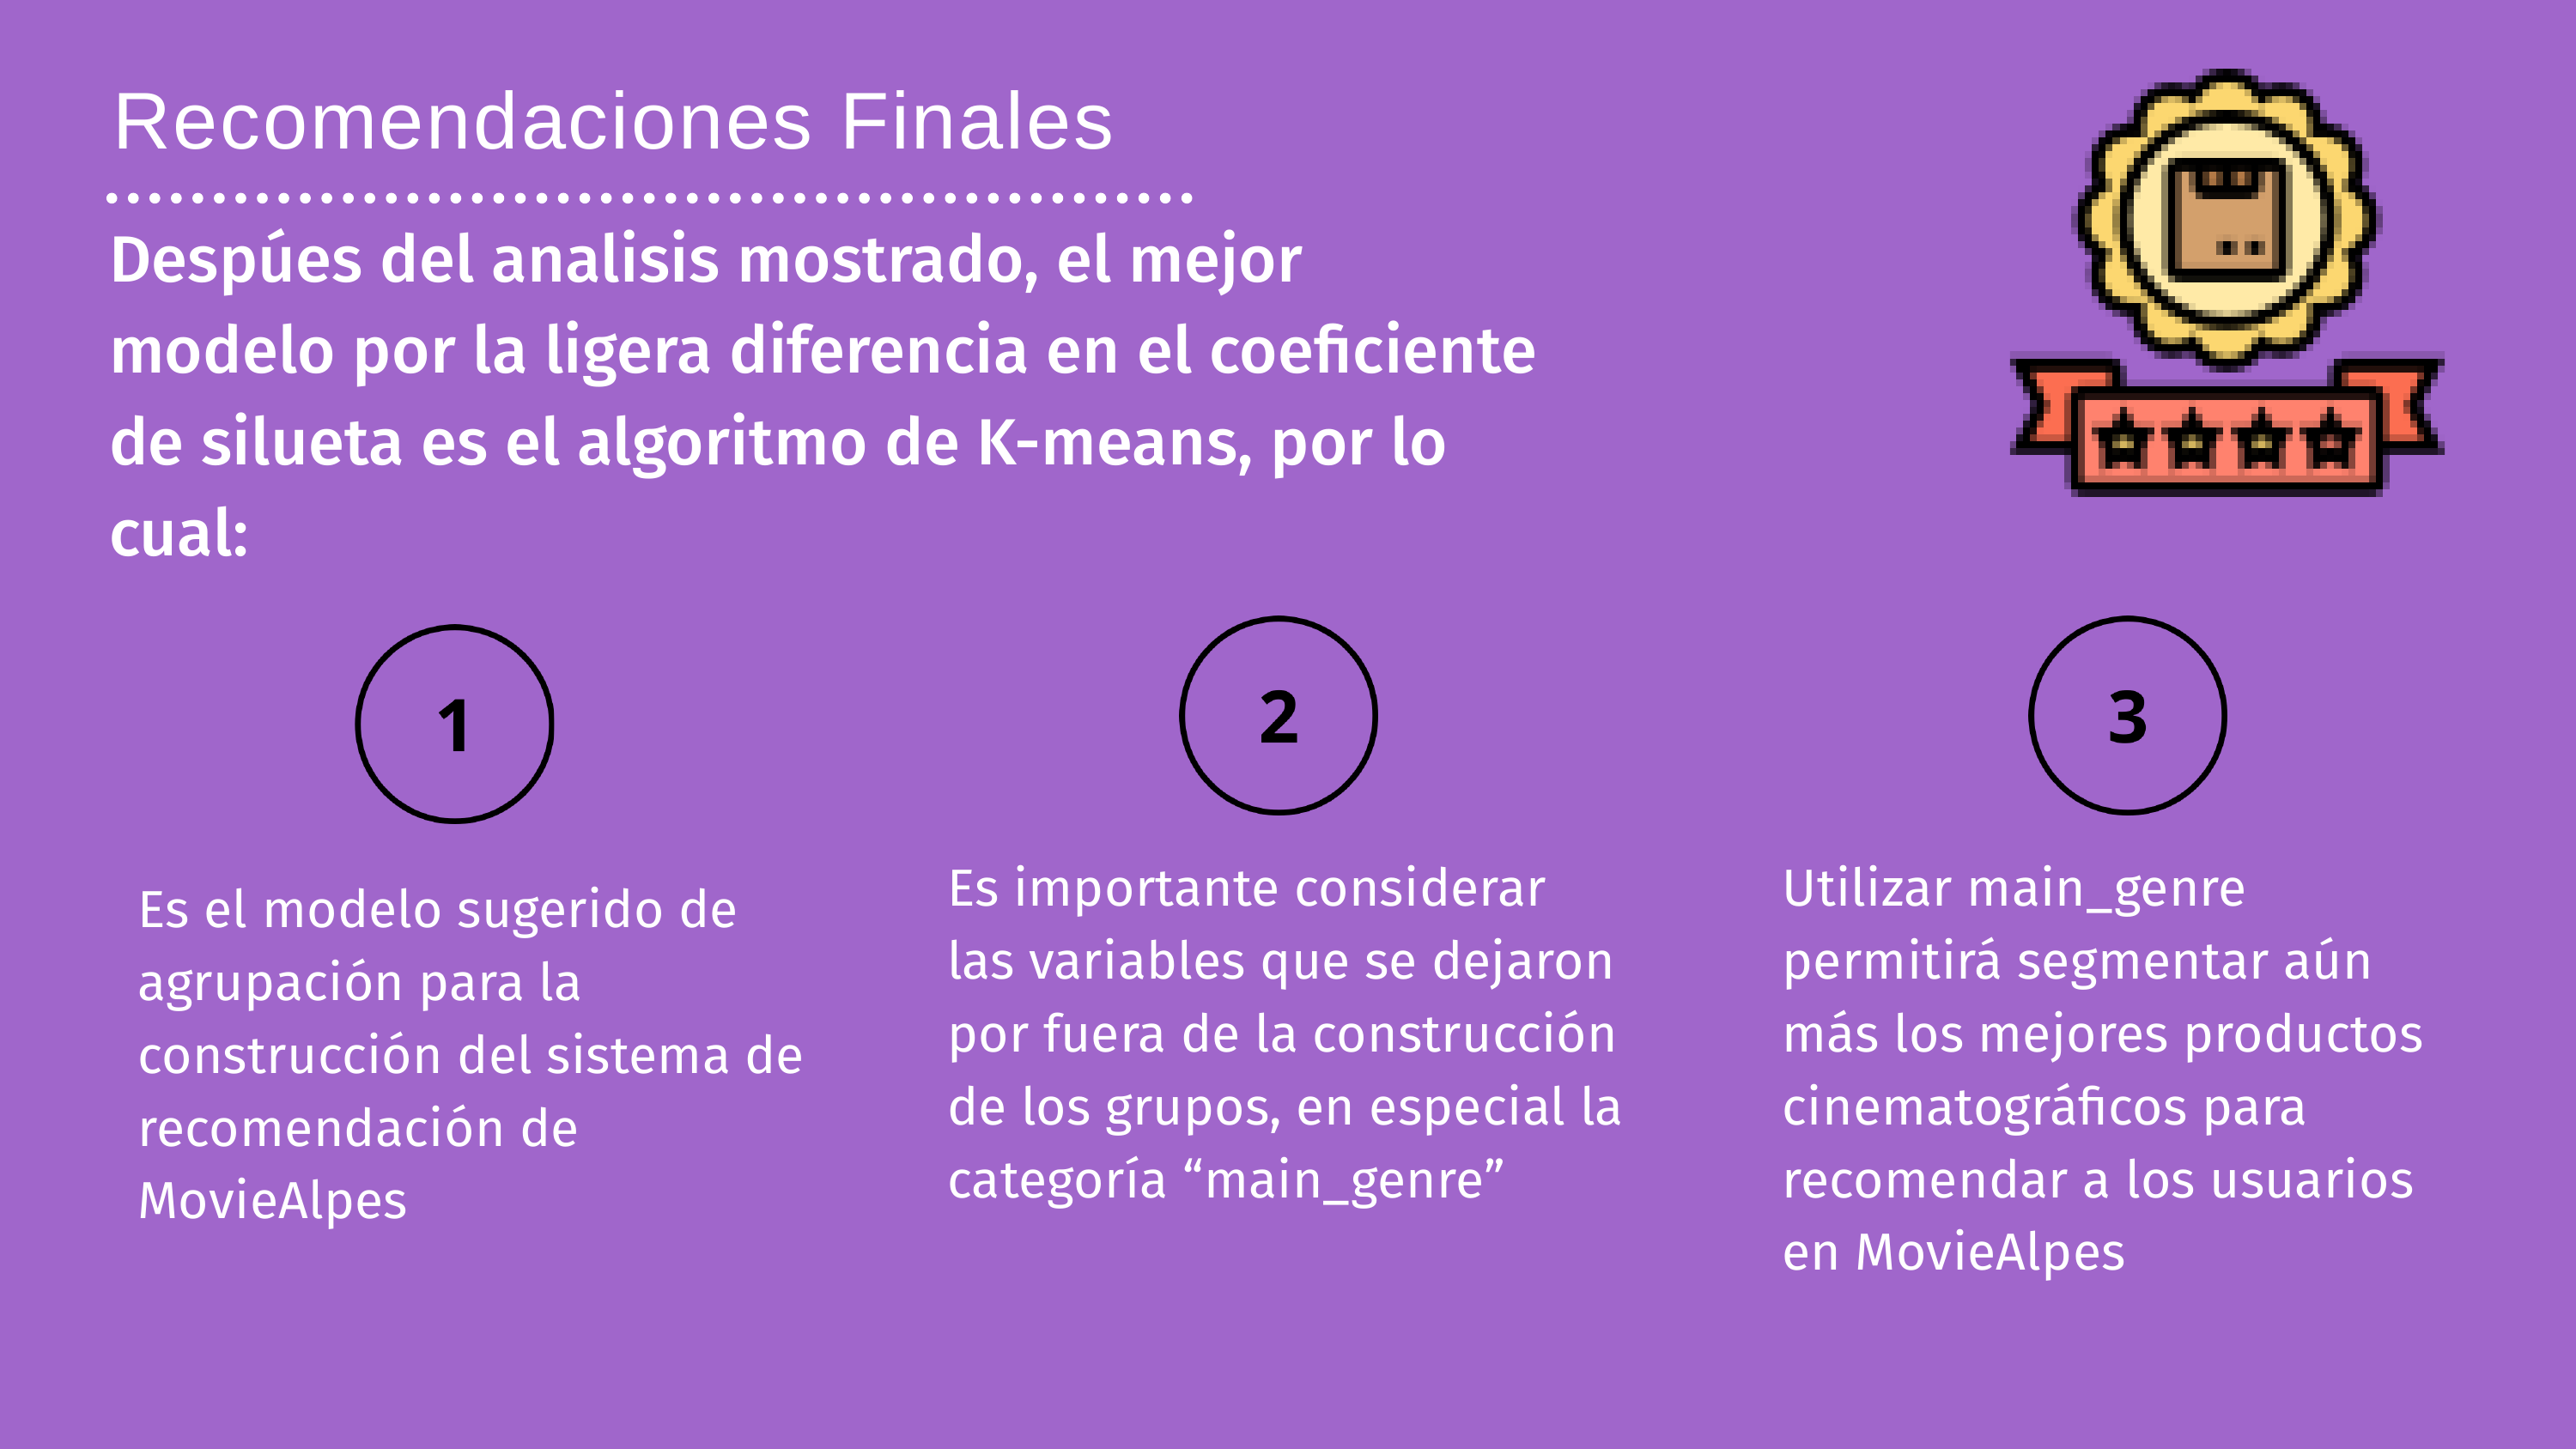

Recomendaciones Finales

Despúes del analisis mostrado, el mejor modelo por la ligera diferencia en el coeficiente de silueta es el algoritmo de K-means, por lo cual:

Es importante considerar las variables que se dejaron por fuera de la construcción de los grupos, en especial la categoría “main_genre”
Utilizar main_genre permitirá segmentar aún más los mejores productos cinematográficos para recomendar a los usuarios en MovieAlpes
Es el modelo sugerido de agrupación para la construcción del sistema de recomendación de MovieAlpes